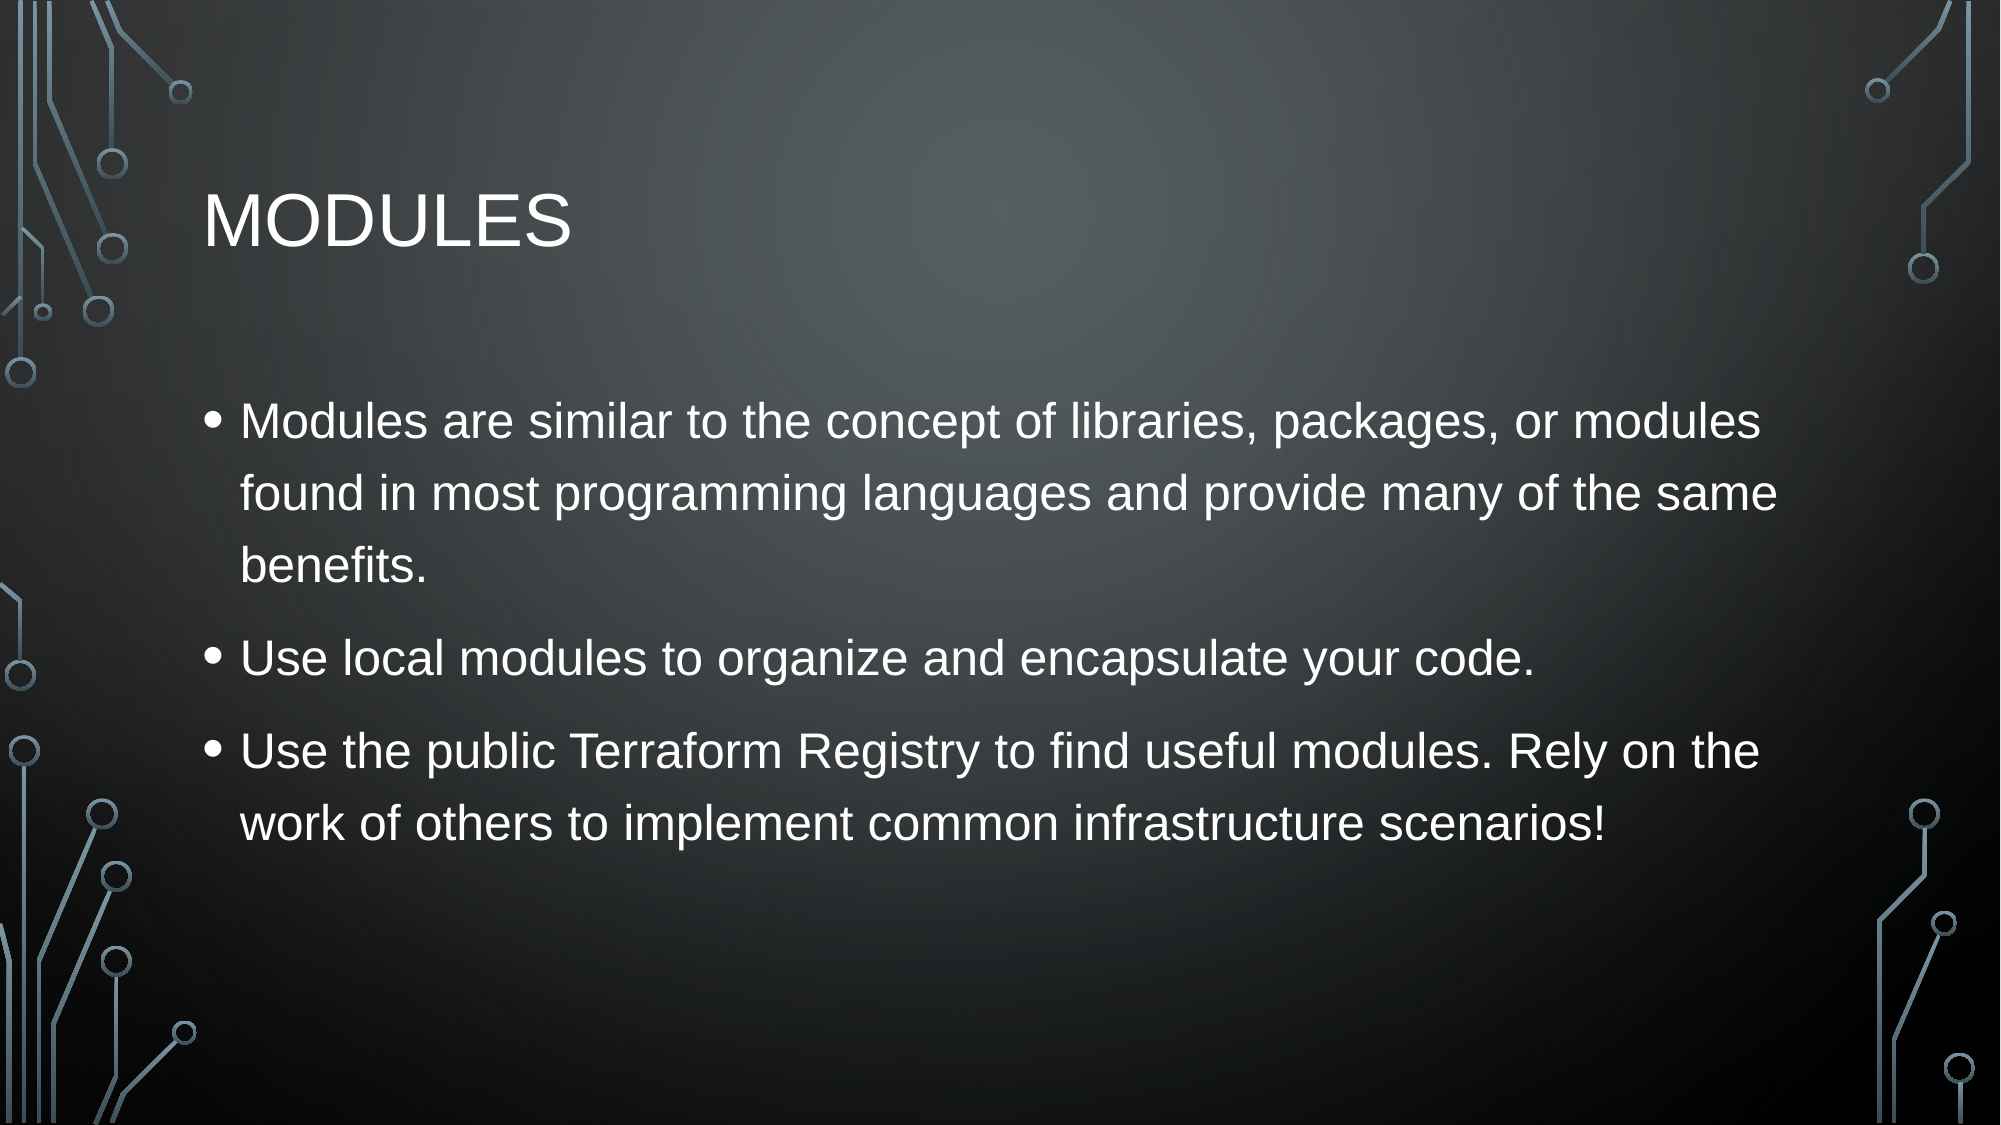

# Modules
Modules are similar to the concept of libraries, packages, or modules found in most programming languages and provide many of the same benefits.
Use local modules to organize and encapsulate your code.
Use the public Terraform Registry to find useful modules. Rely on the work of others to implement common infrastructure scenarios!